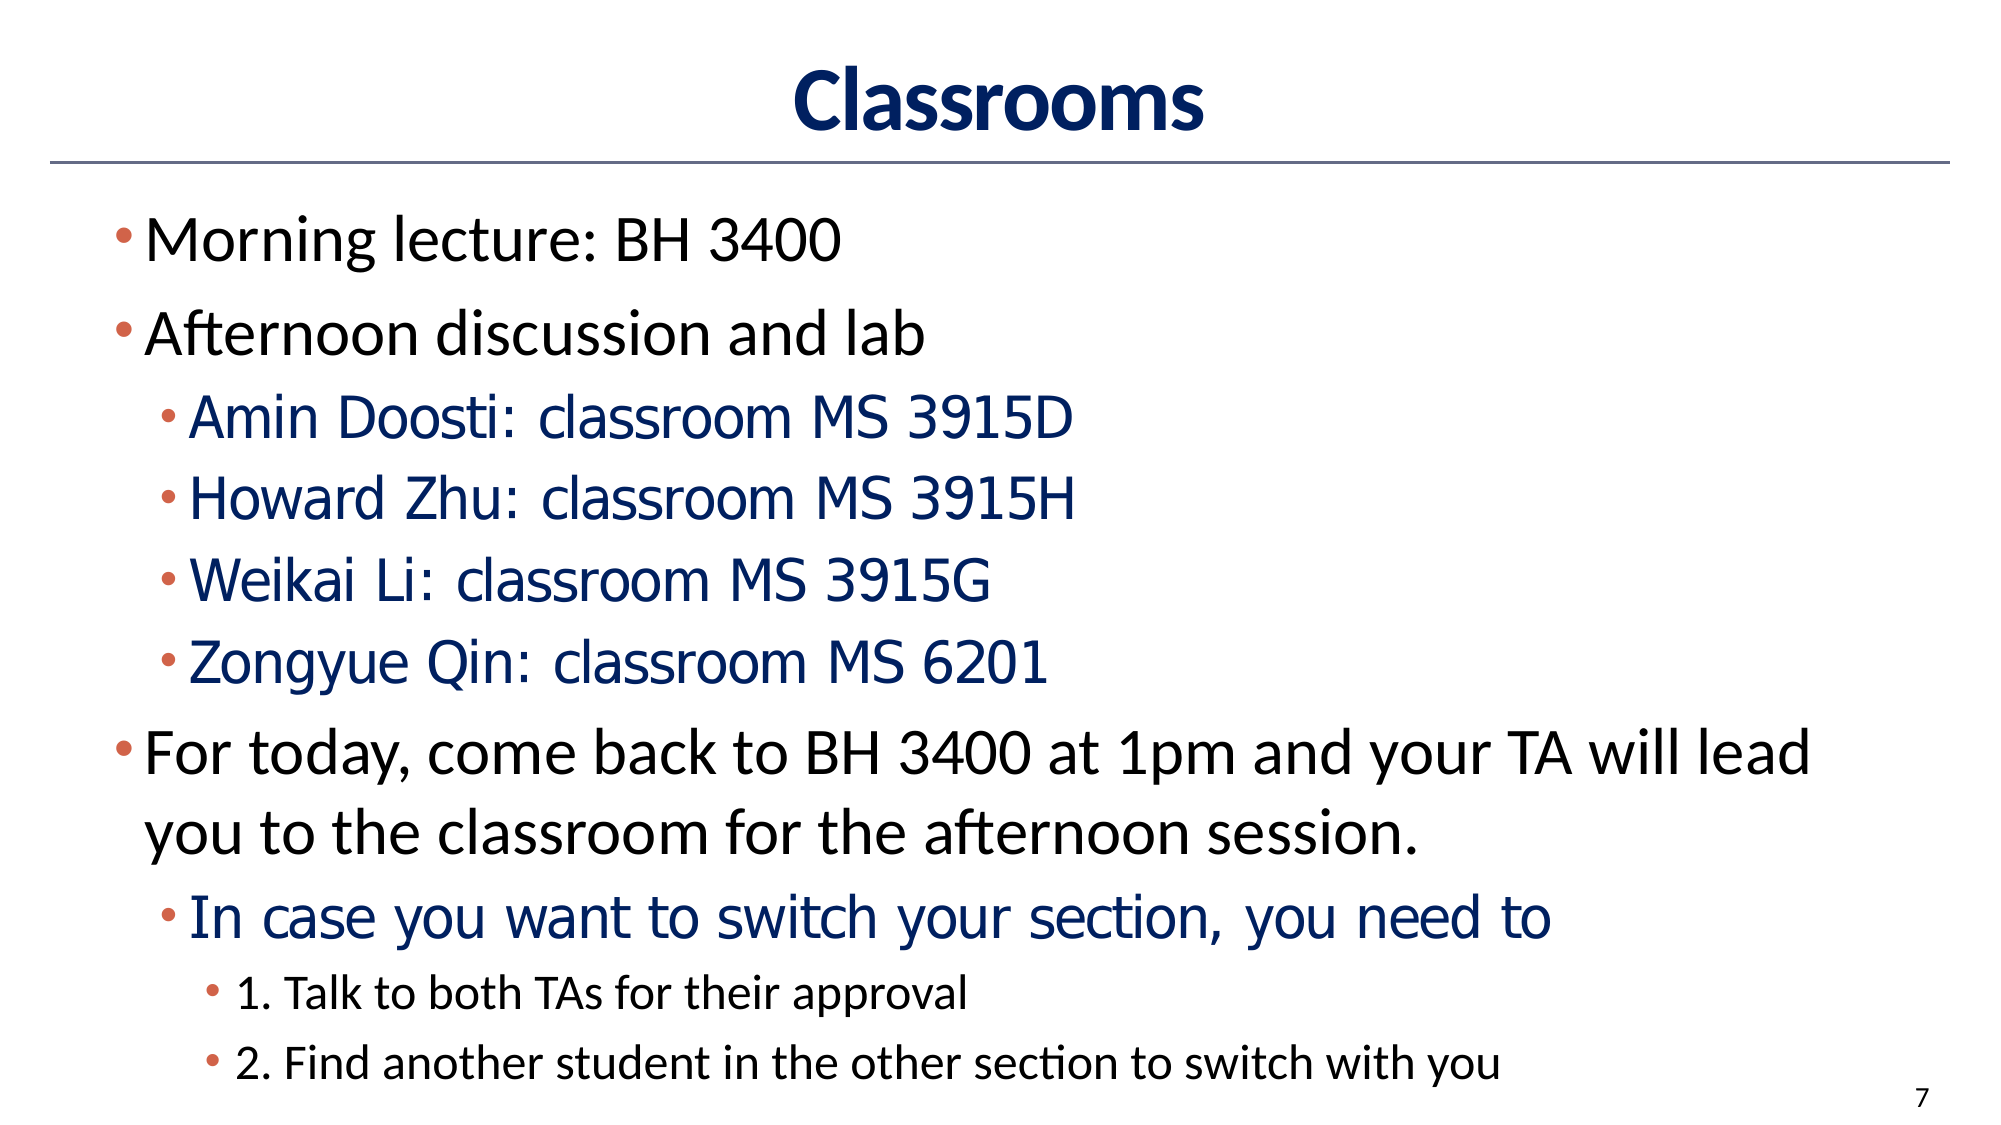

# Classrooms
Morning lecture: BH 3400
Afternoon discussion and lab
Amin Doosti: classroom MS 3915D
Howard Zhu: classroom MS 3915H
Weikai Li: classroom MS 3915G
Zongyue Qin: classroom MS 6201
For today, come back to BH 3400 at 1pm and your TA will lead you to the classroom for the afternoon session.
In case you want to switch your section, you need to
1. Talk to both TAs for their approval
2. Find another student in the other section to switch with you
7